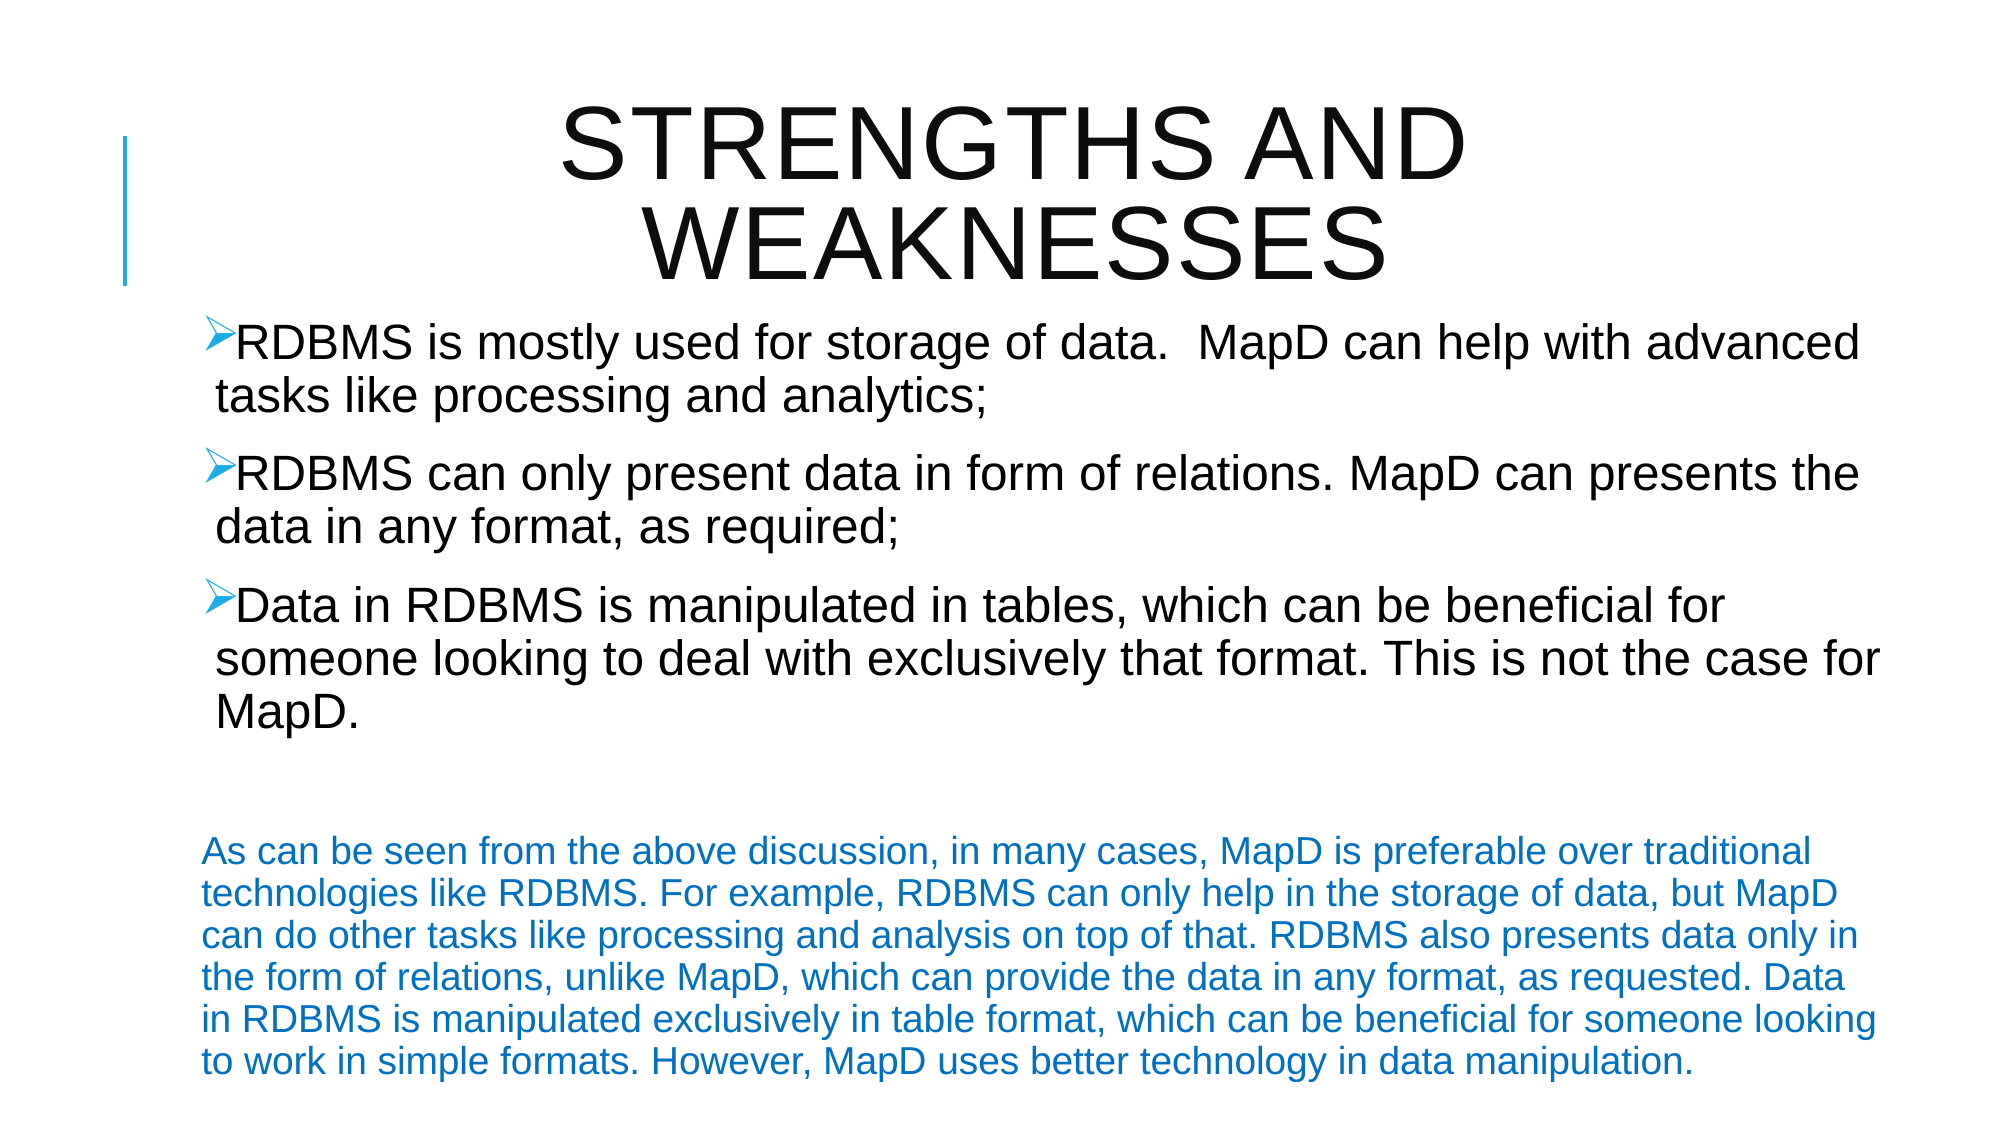

# Strengths and Weaknesses
RDBMS is mostly used for storage of data.  MapD can help with advanced tasks like processing and analytics;
RDBMS can only present data in form of relations. MapD can presents the data in any format, as required;
Data in RDBMS is manipulated in tables, which can be beneficial for someone looking to deal with exclusively that format. This is not the case for MapD.

As can be seen from the above discussion, in many cases, MapD is preferable over traditional technologies like RDBMS. For example, RDBMS can only help in the storage of data, but MapD can do other tasks like processing and analysis on top of that. RDBMS also presents data only in the form of relations, unlike MapD, which can provide the data in any format, as requested. Data in RDBMS is manipulated exclusively in table format, which can be beneficial for someone looking to work in simple formats. However, MapD uses better technology in data manipulation.